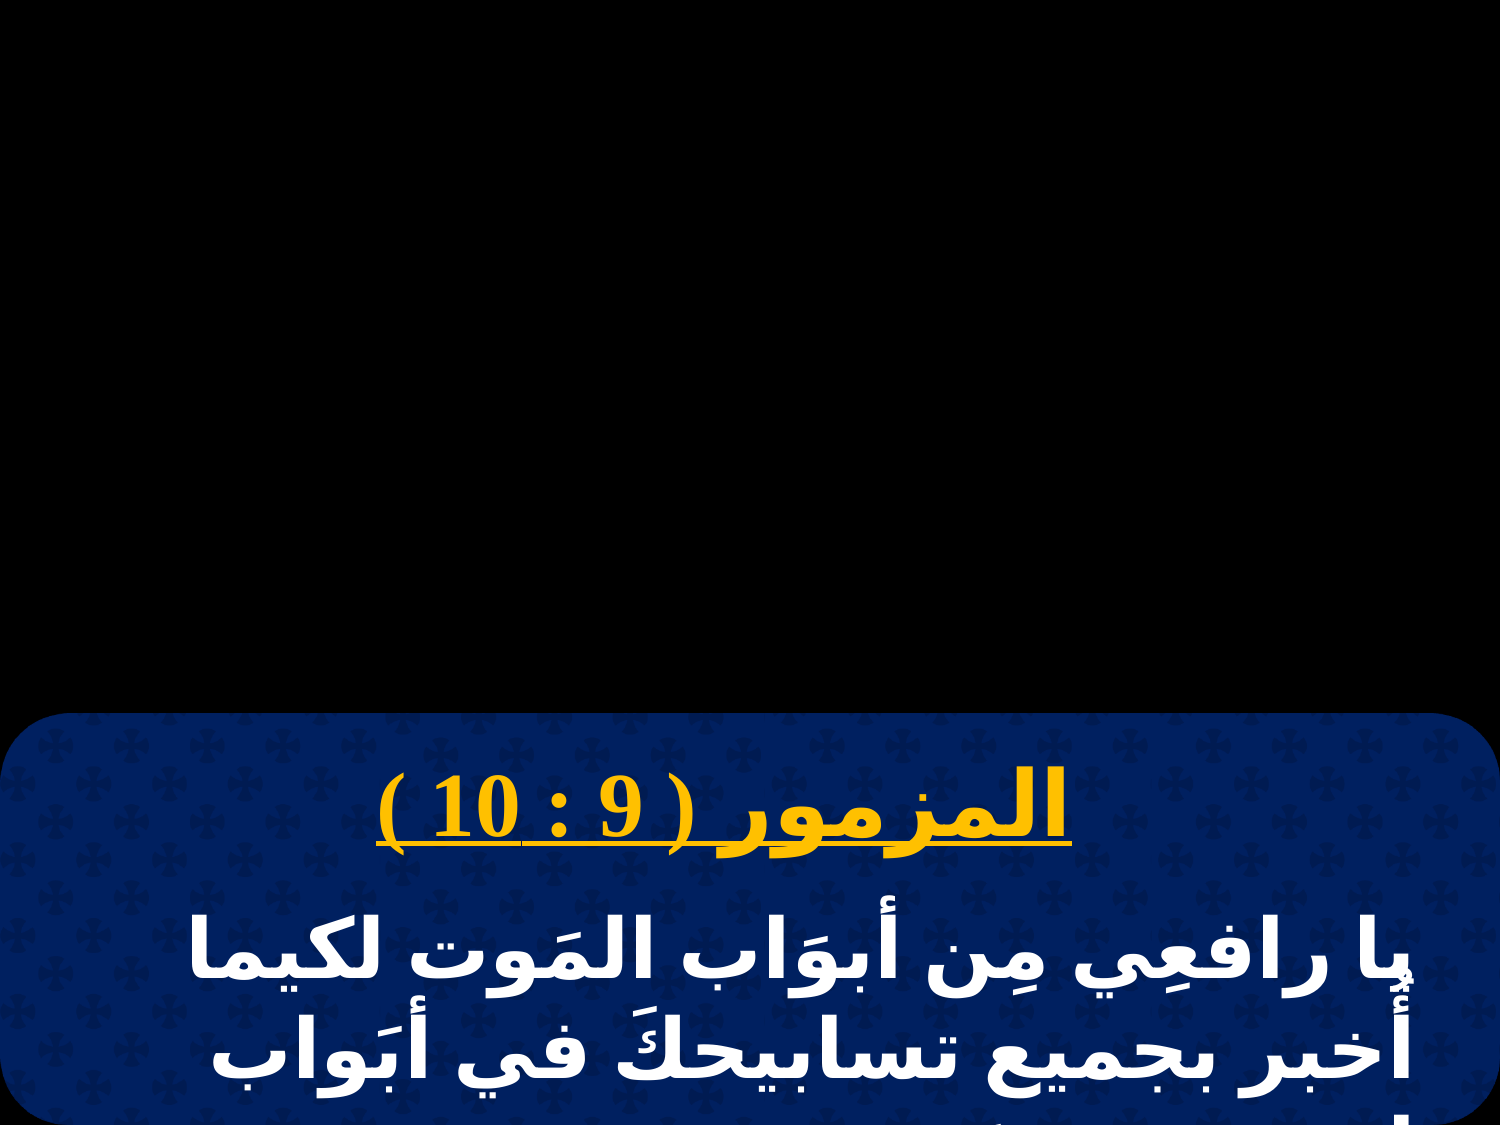

المزمور ( 9 : 10 )
يا رافعِي مِن أبوَاب المَوت لكيما أُخبر بجميع تسابيحكَ في أبَواب ابنةِ صِهيَونَ.